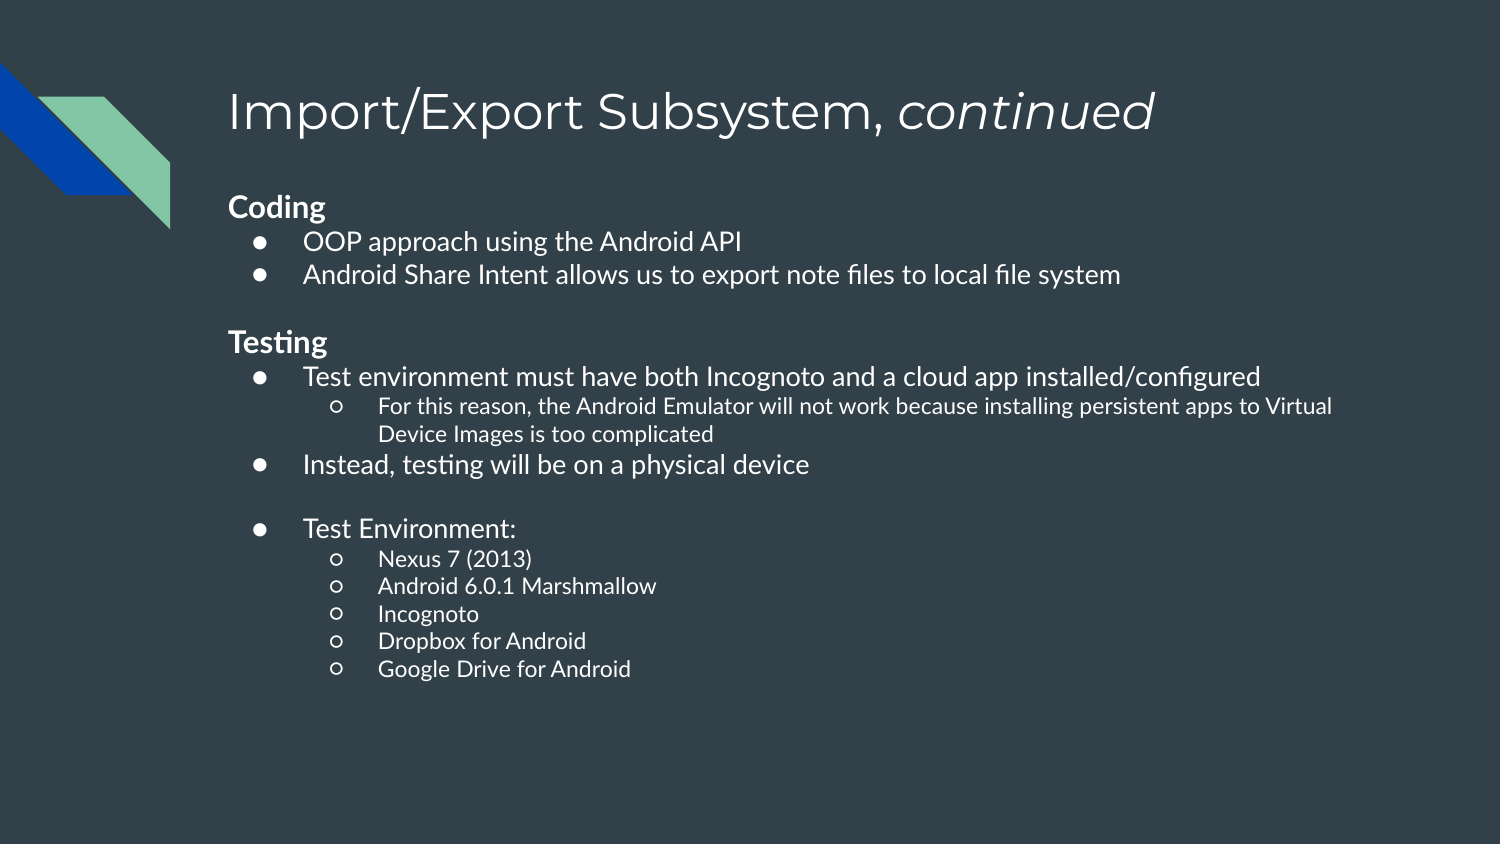

# Import/Export Subsystem, continued
Coding
OOP approach using the Android API
Android Share Intent allows us to export note files to local file system

Testing
Test environment must have both Incognoto and a cloud app installed/configured
For this reason, the Android Emulator will not work because installing persistent apps to Virtual Device Images is too complicated
Instead, testing will be on a physical device

Test Environment:
Nexus 7 (2013)
Android 6.0.1 Marshmallow
Incognoto
Dropbox for Android
Google Drive for Android